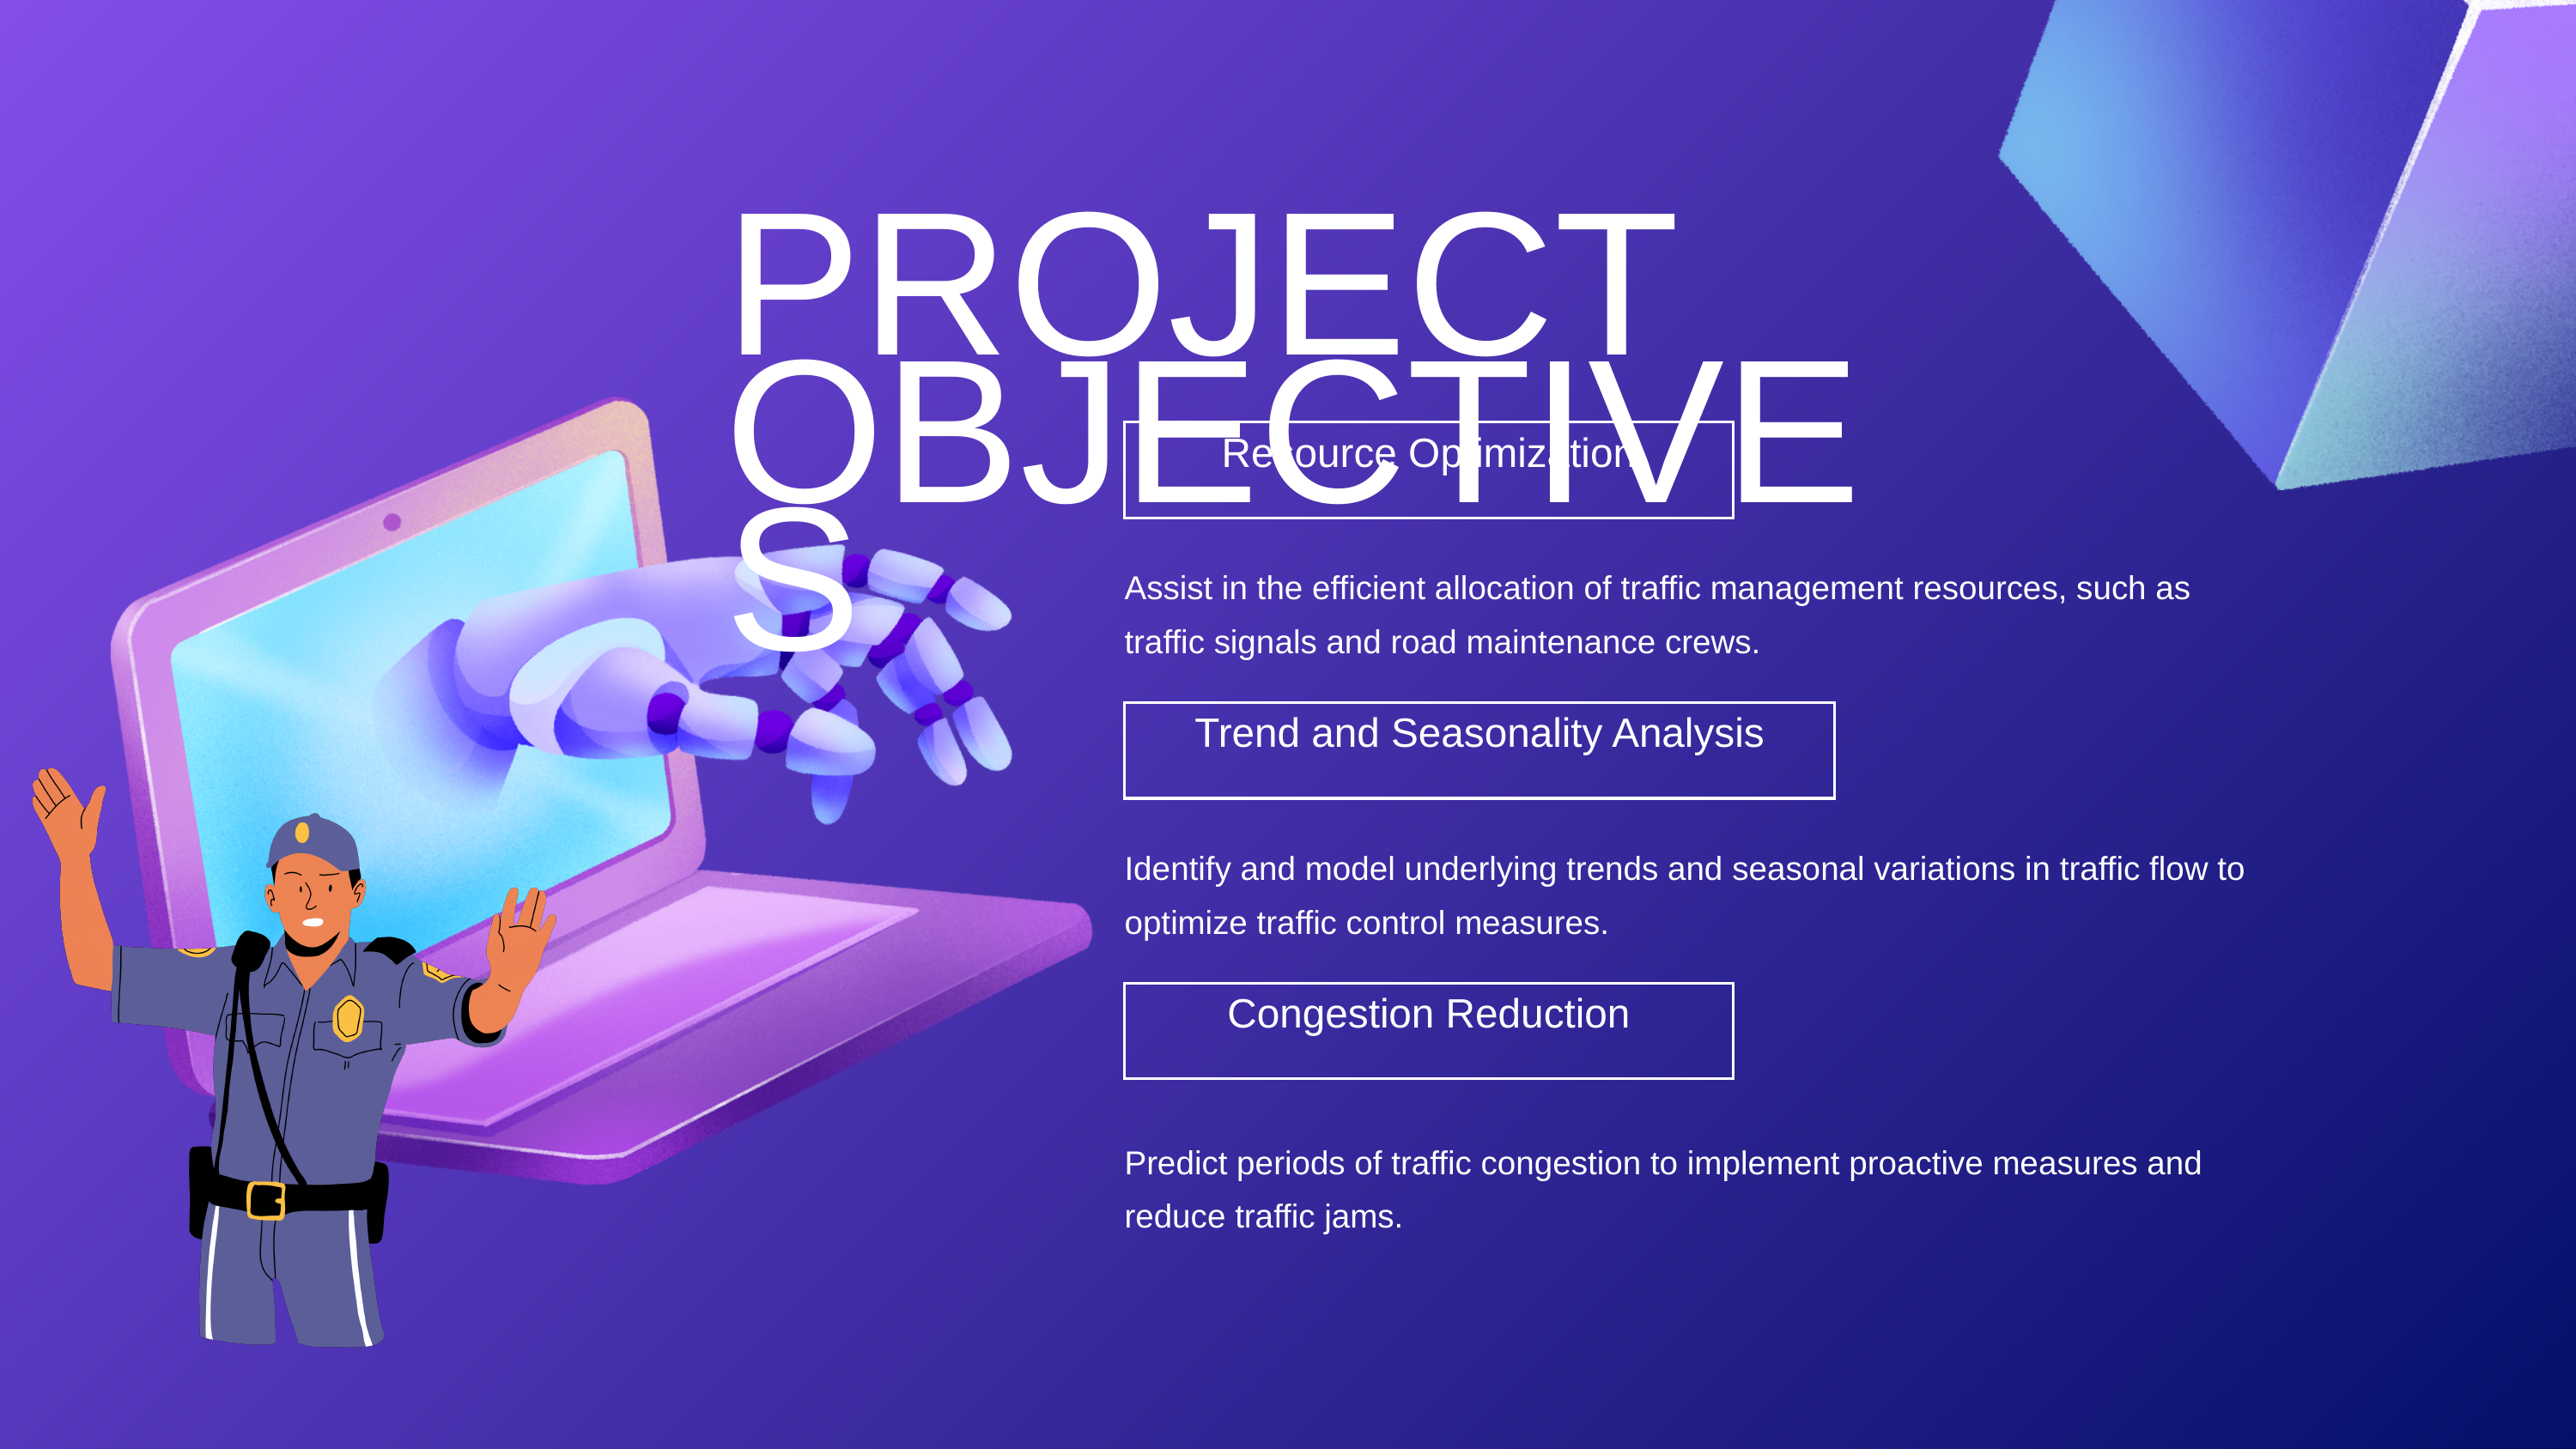

PROJECT OBJECTIVES

Resource Optimization
Assist in the efficient allocation of traffic management resources, such as traffic signals and road maintenance crews.

Trend and Seasonality Analysis

Identify and model underlying trends and seasonal variations in traffic flow to optimize traffic control measures.

Congestion Reduction
Predict periods of traffic congestion to implement proactive measures and reduce traffic jams.